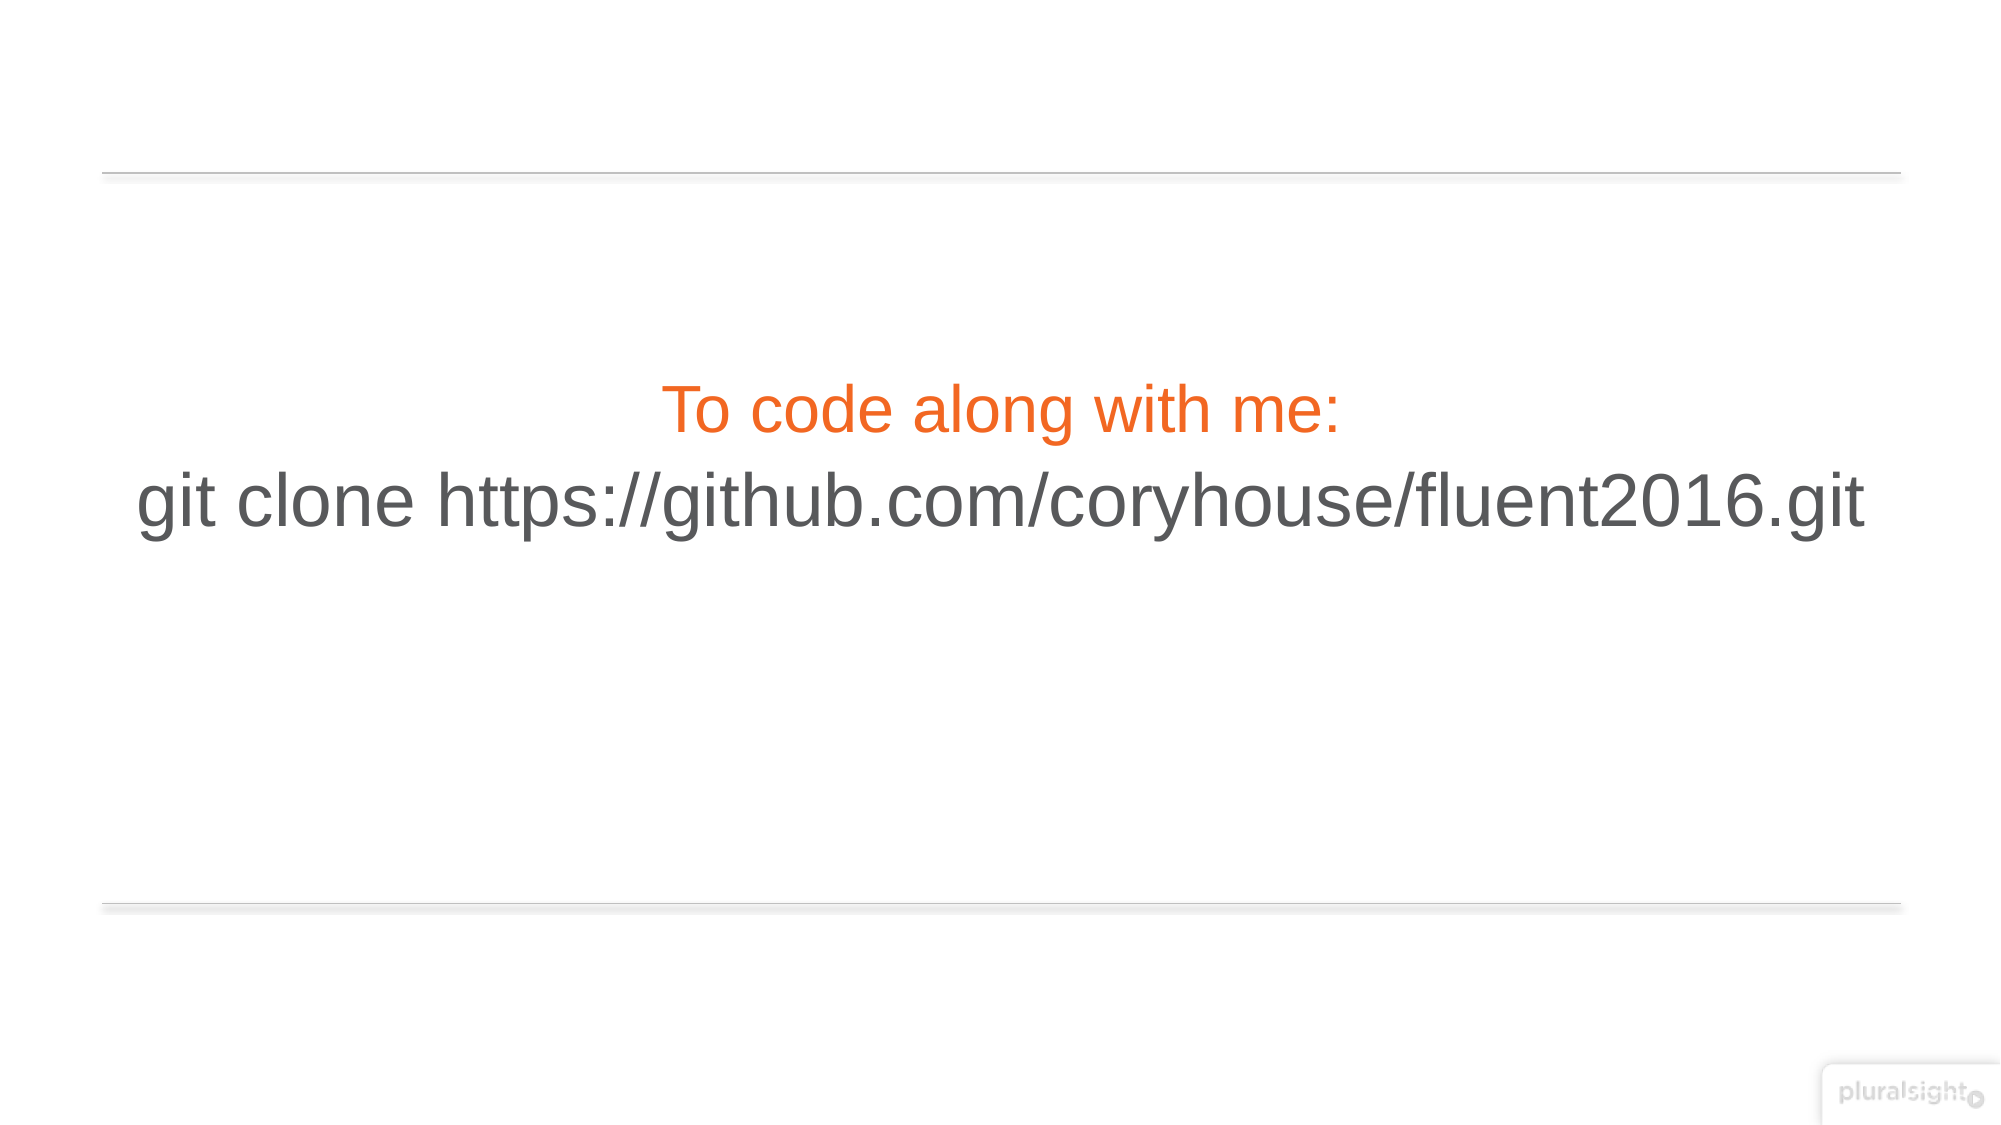

git clone https://github.com/coryhouse/fluent2016.git
To code along with me: